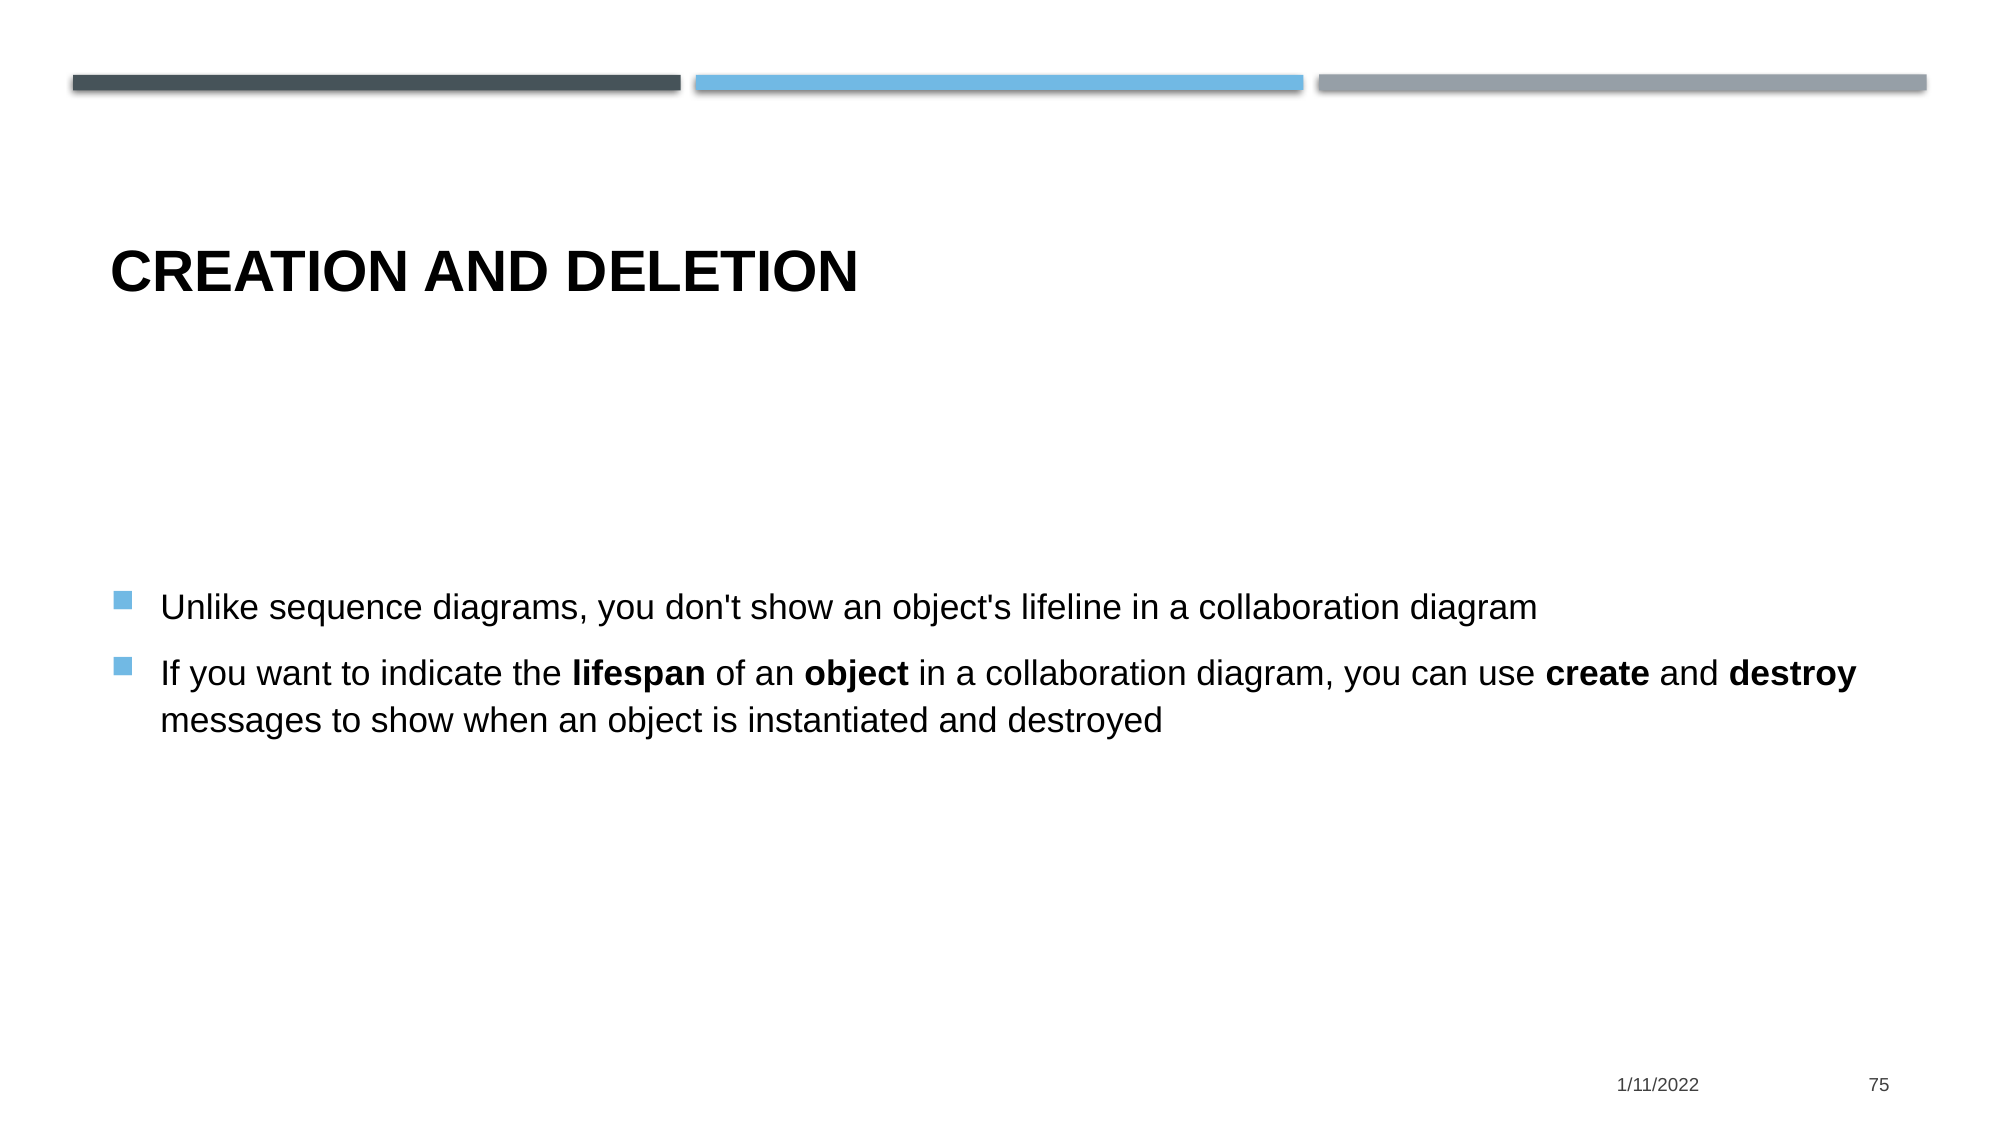

# Creation and Deletion
Unlike sequence diagrams, you don't show an object's lifeline in a collaboration diagram
If you want to indicate the lifespan of an object in a collaboration diagram, you can use create and destroy messages to show when an object is instantiated and destroyed
1/11/2022
75